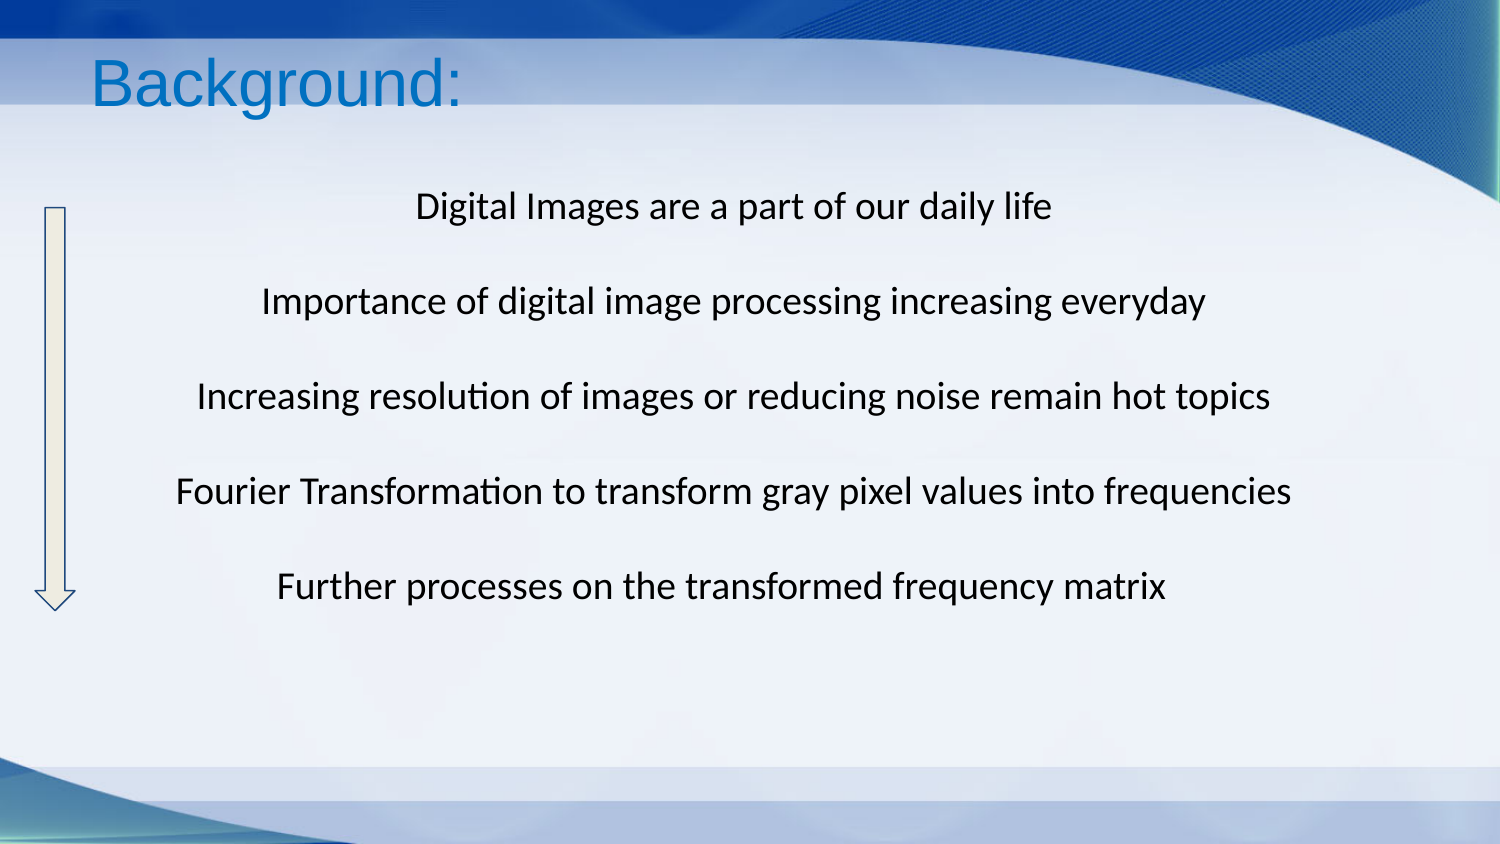

# Background:
Digital Images are a part of our daily life

Importance of digital image processing increasing everyday

Increasing resolution of images or reducing noise remain hot topics

Fourier Transformation to transform gray pixel values into frequencies

Further processes on the transformed frequency matrix